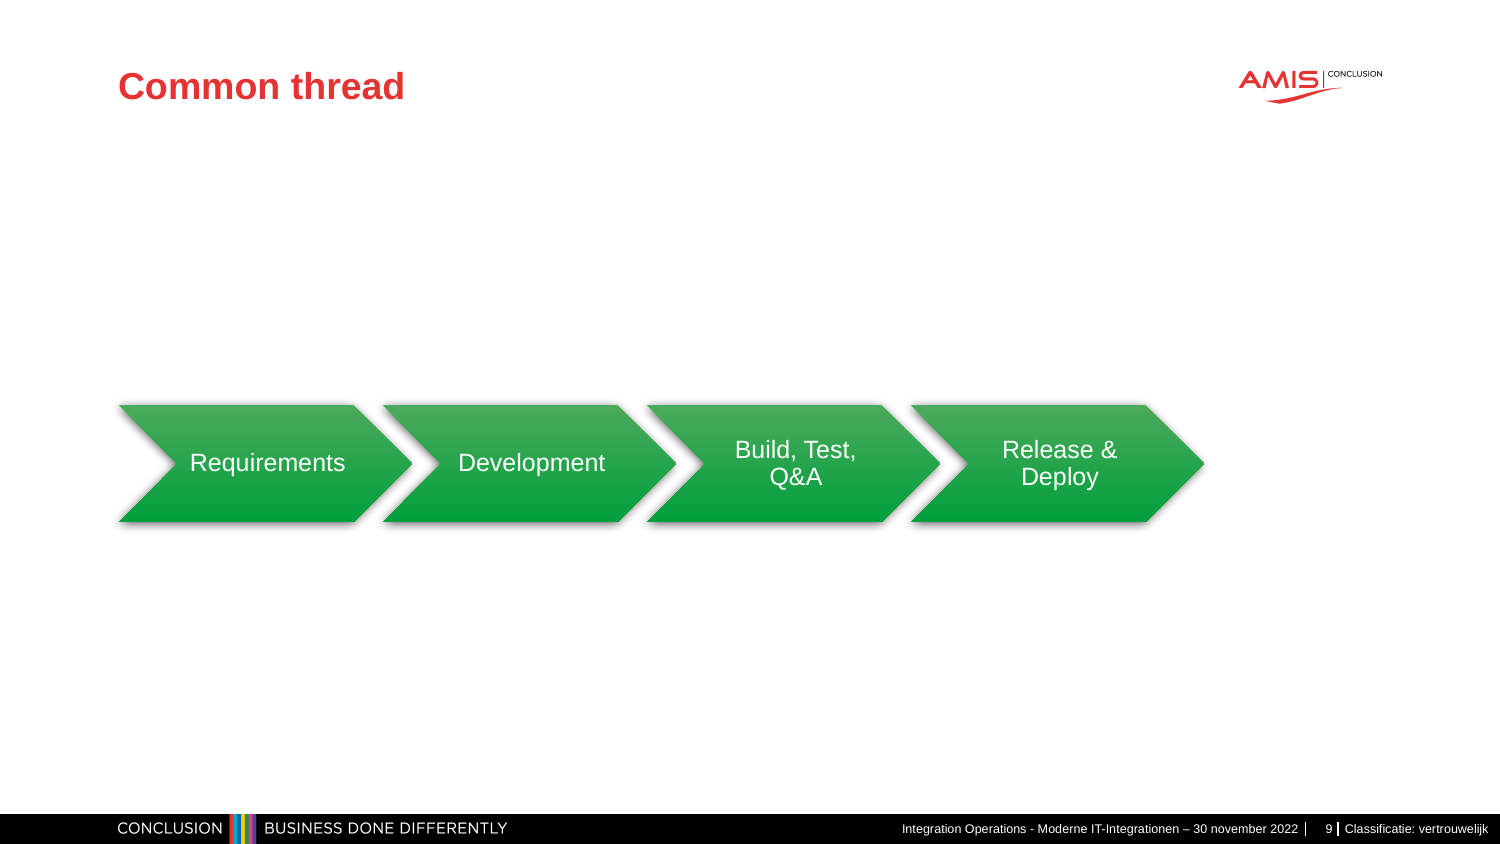

# Common thread
Requirements
Development
Build, Test, Q&A
Release & Deploy
Integration Operations - Moderne IT-Integrationen – 30 november 2022
9